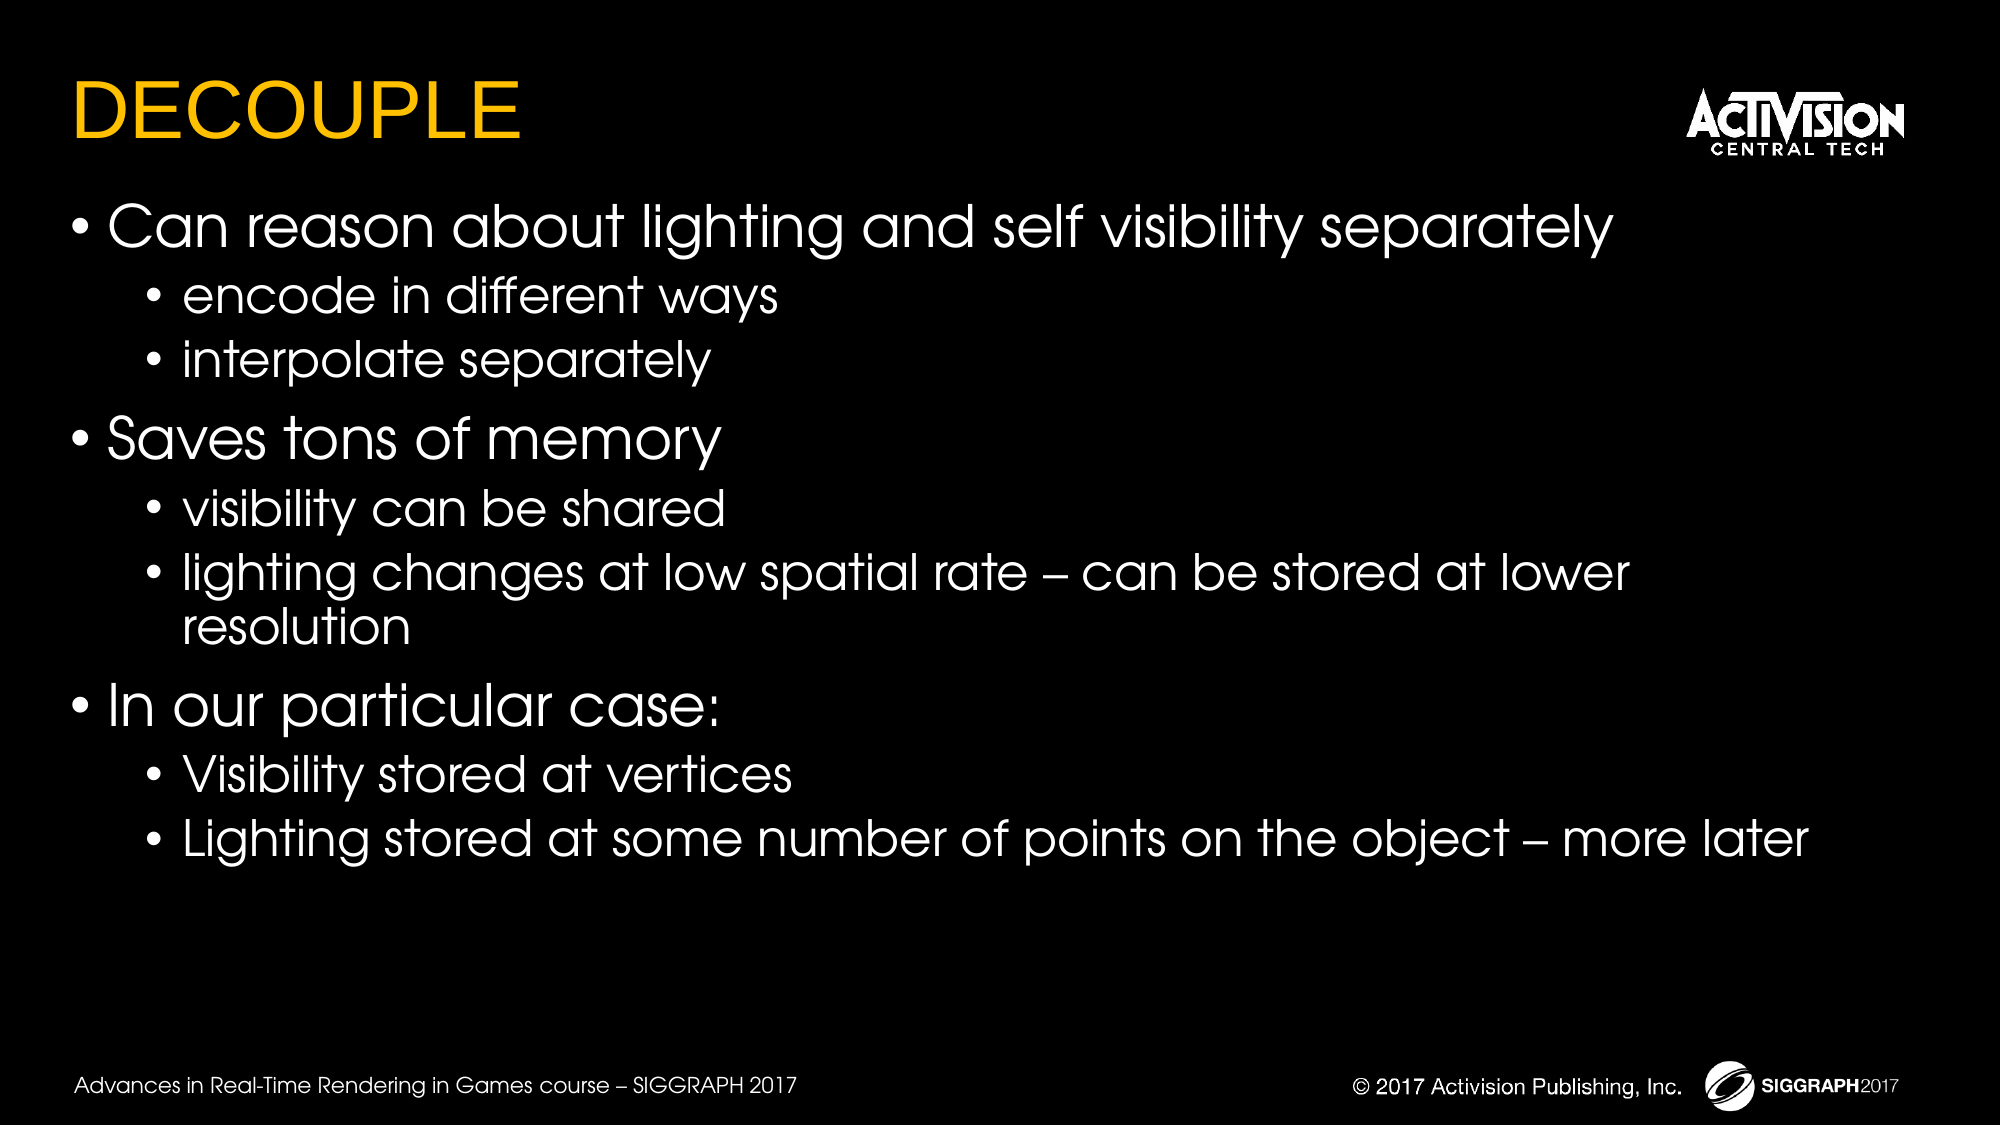

# DECOUPLE
Can reason about lighting and self visibility separately
encode in different ways
interpolate separately
Saves tons of memory
visibility can be shared
lighting changes at low spatial rate – can be stored at lower resolution
In our particular case:
Visibility stored at vertices
Lighting stored at some number of points on the object – more later